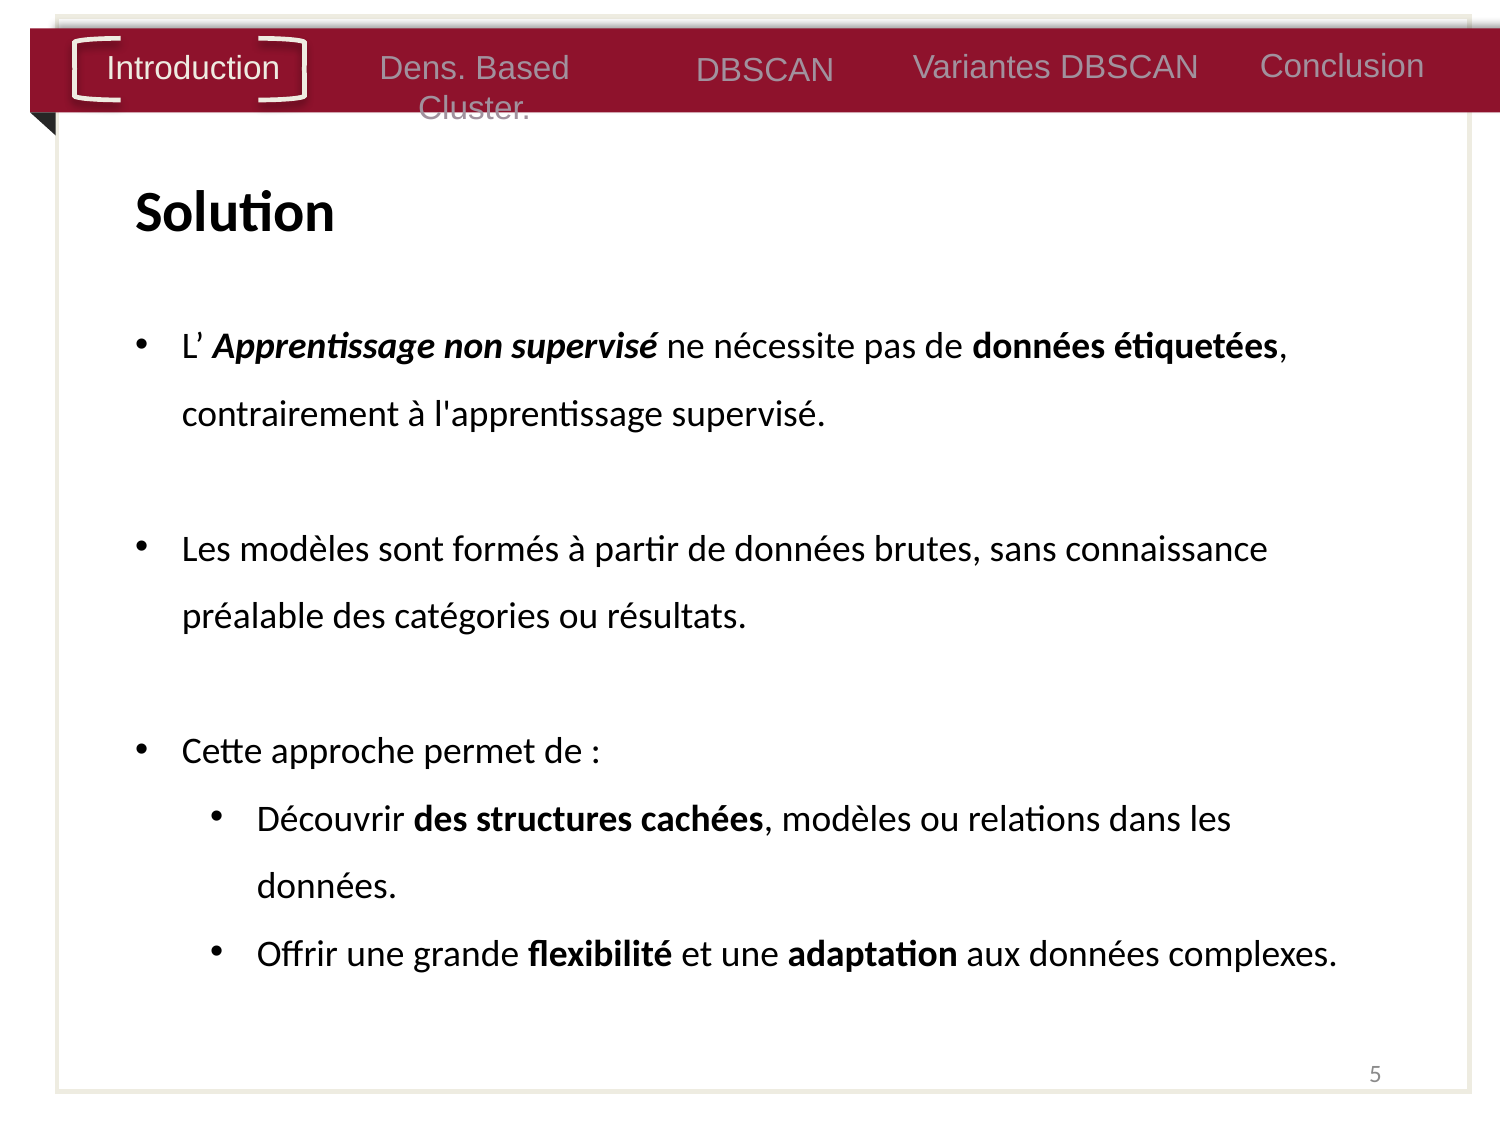

Conclusion

Variantes DBSCAN
Introduction
Dens. Based Cluster.
DBSCAN

Solution
L’ Apprentissage non supervisé ne nécessite pas de données étiquetées, contrairement à l'apprentissage supervisé.

Les modèles sont formés à partir de données brutes, sans connaissance préalable des catégories ou résultats.

Cette approche permet de :
Découvrir des structures cachées, modèles ou relations dans les données.
Offrir une grande flexibilité et une adaptation aux données complexes.
5